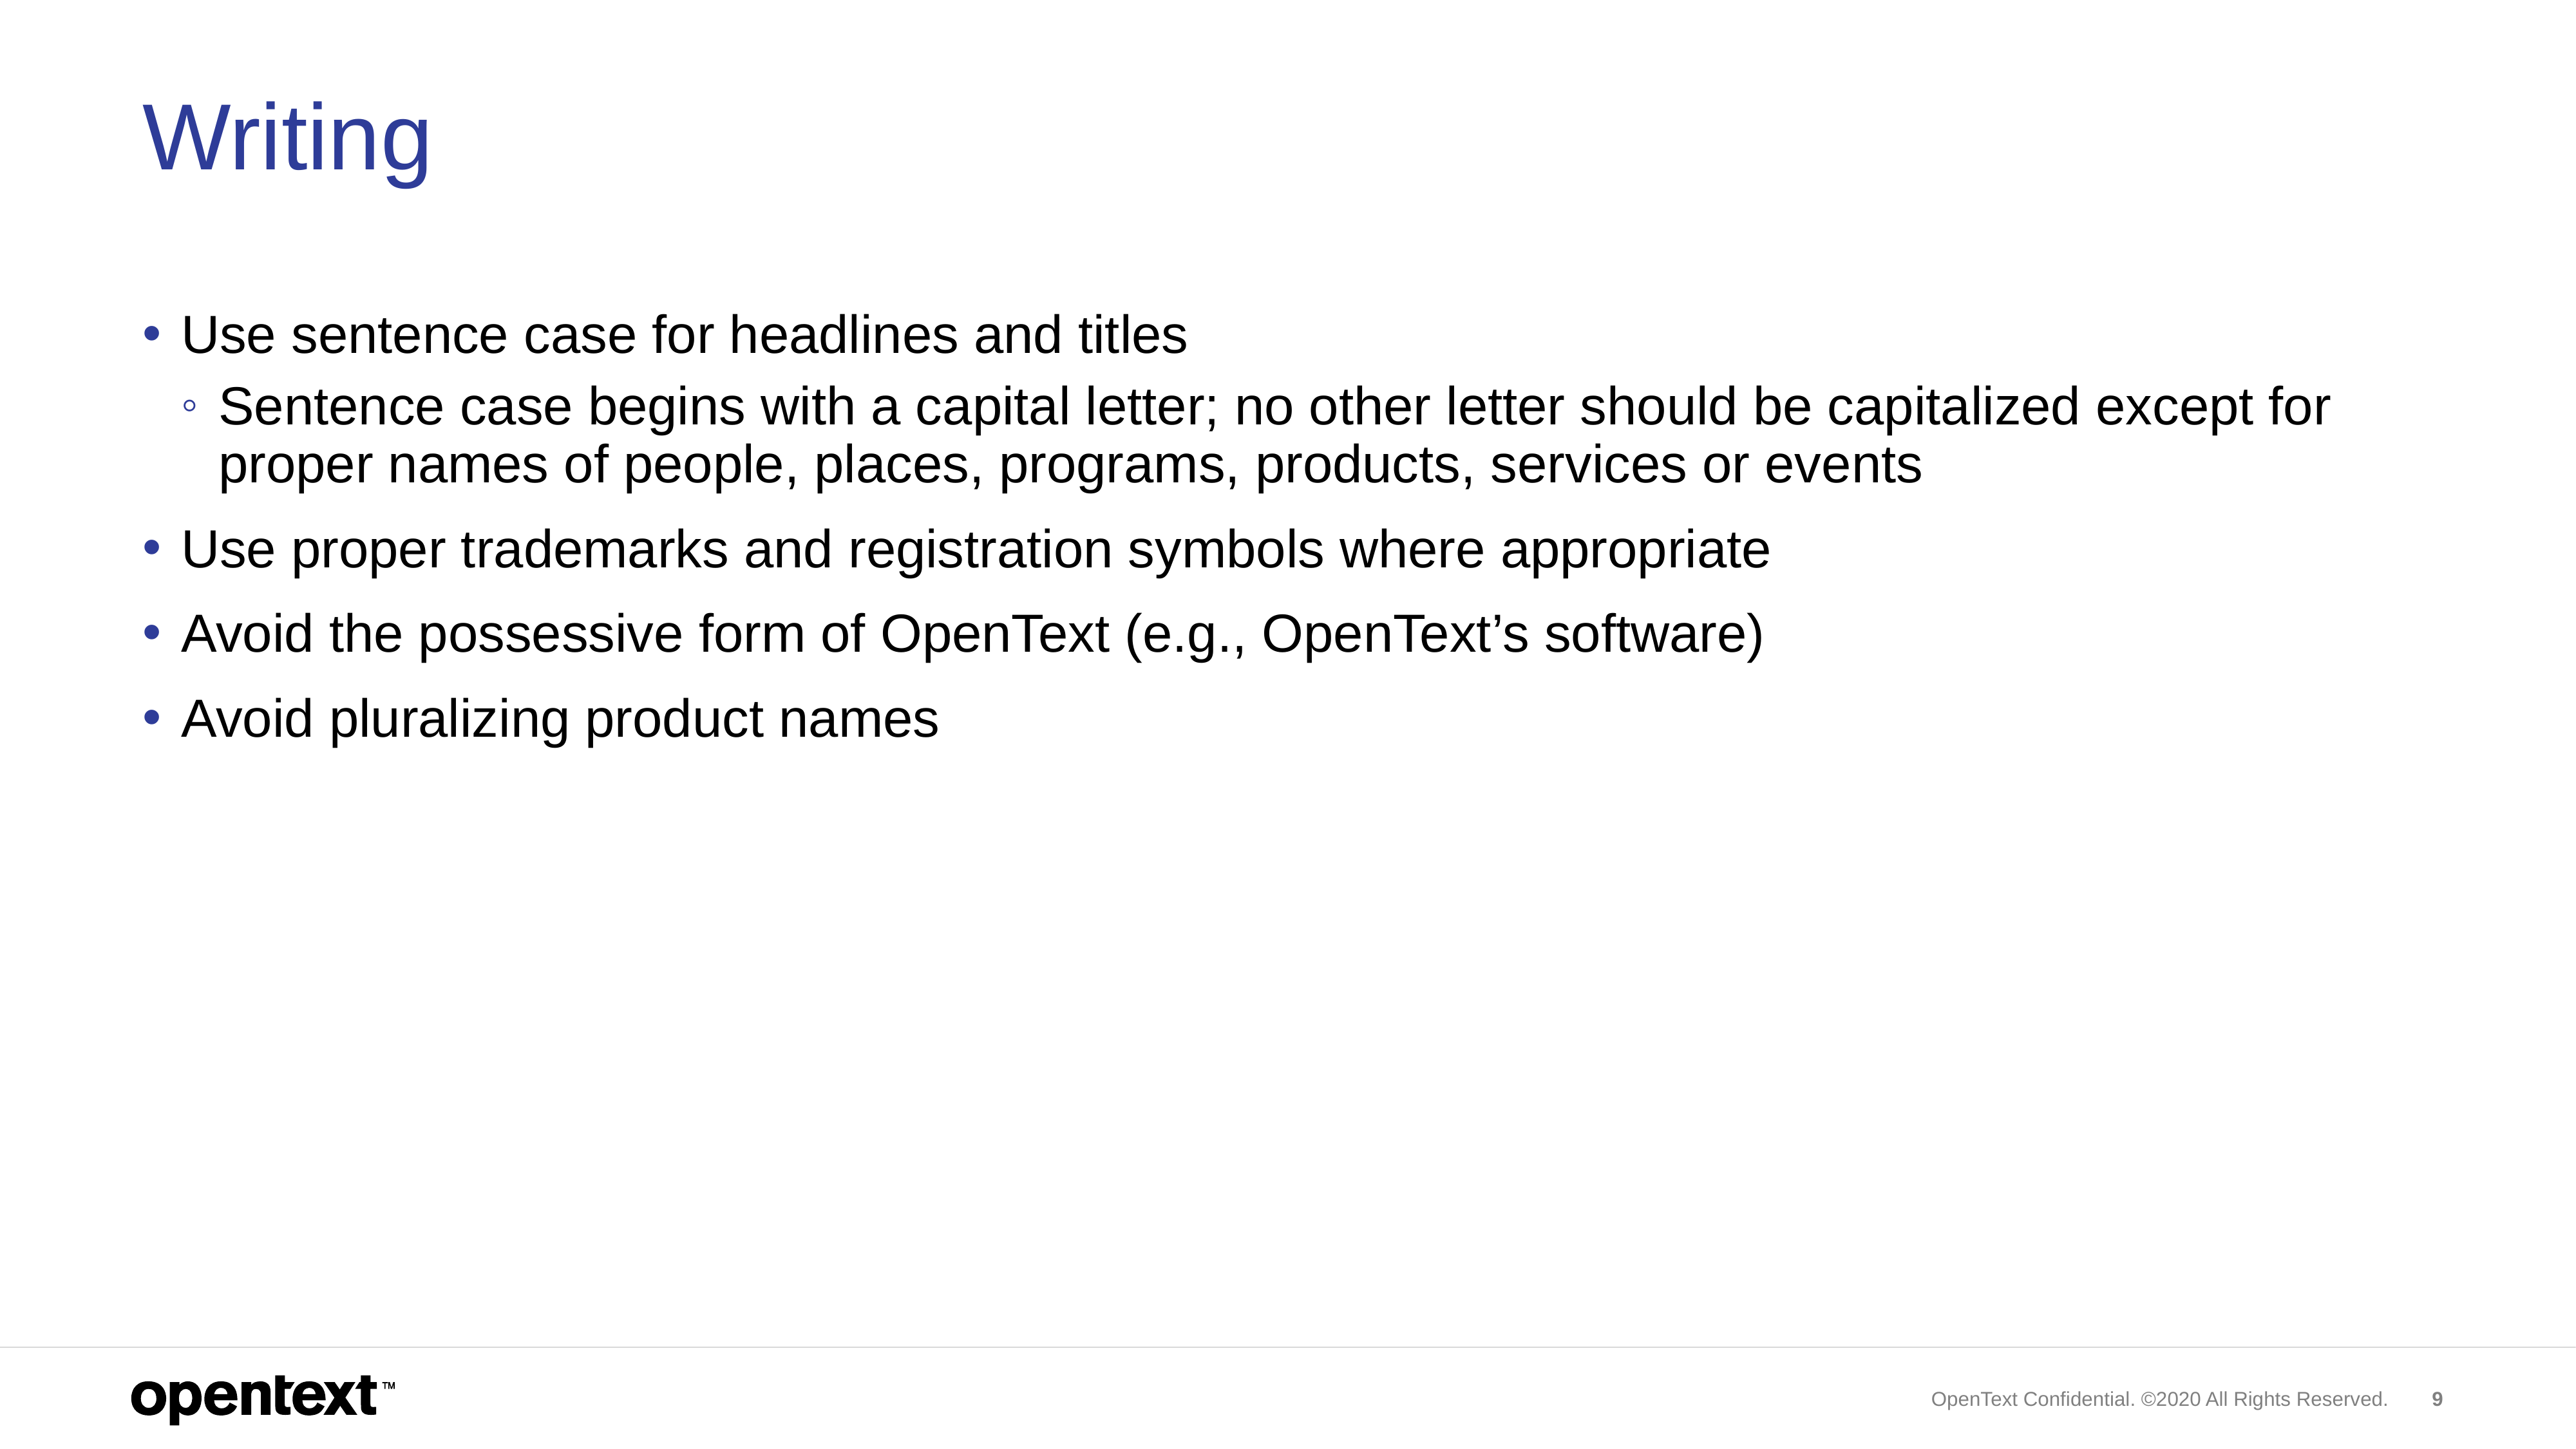

# Writing
Use sentence case for headlines and titles
Sentence case begins with a capital letter; no other letter should be capitalized except for proper names of people, places, programs, products, services or events
Use proper trademarks and registration symbols where appropriate
Avoid the possessive form of OpenText (e.g., OpenText’s software)
Avoid pluralizing product names